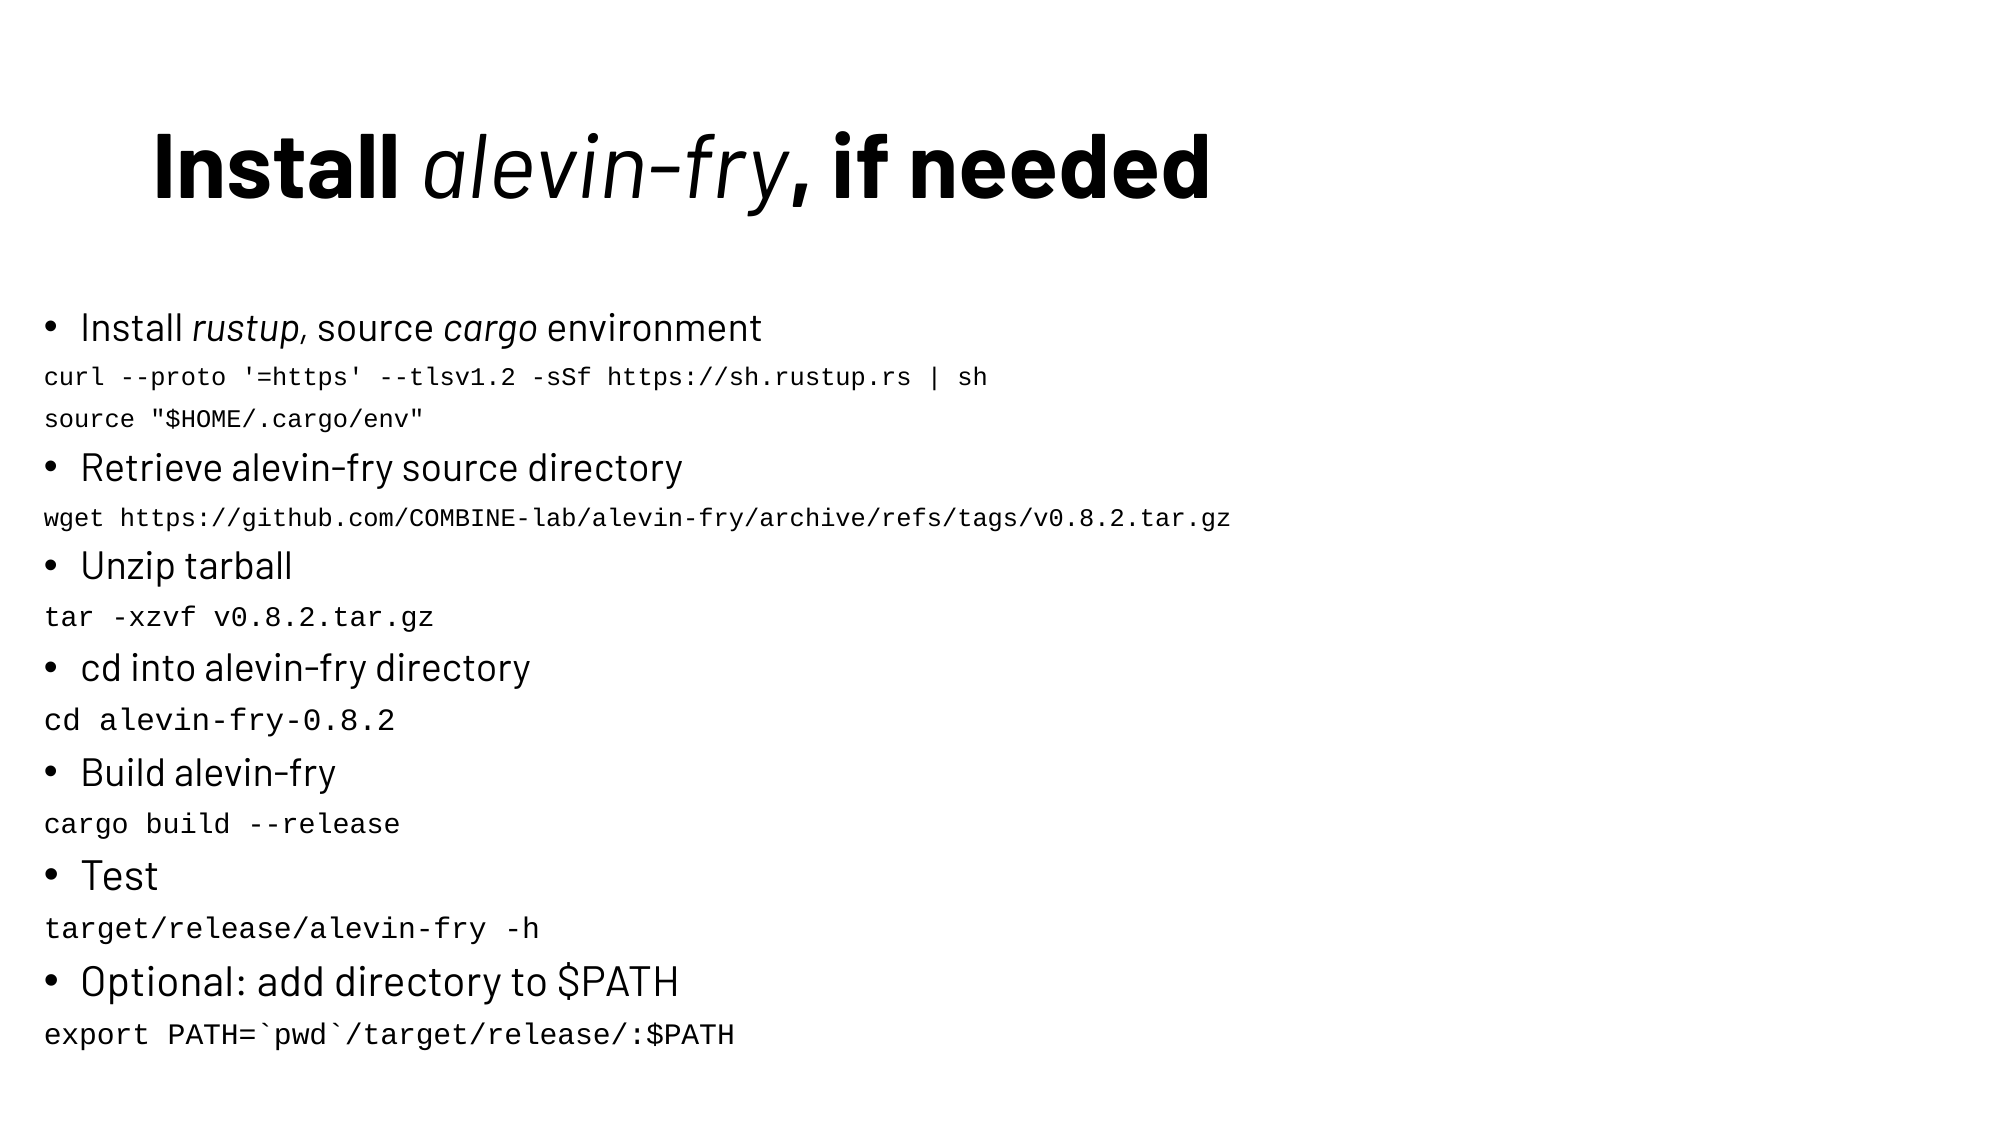

# Install alevin-fry, if needed
Install rustup, source cargo environment
curl --proto '=https' --tlsv1.2 -sSf https://sh.rustup.rs | sh
source "$HOME/.cargo/env"
Retrieve alevin-fry source directory
wget https://github.com/COMBINE-lab/alevin-fry/archive/refs/tags/v0.8.2.tar.gz
Unzip tarball
tar -xzvf v0.8.2.tar.gz
cd into alevin-fry directory
cd alevin-fry-0.8.2
Build alevin-fry
cargo build --release
Test
target/release/alevin-fry -h
Optional: add directory to $PATH
export PATH=`pwd`/target/release/:$PATH